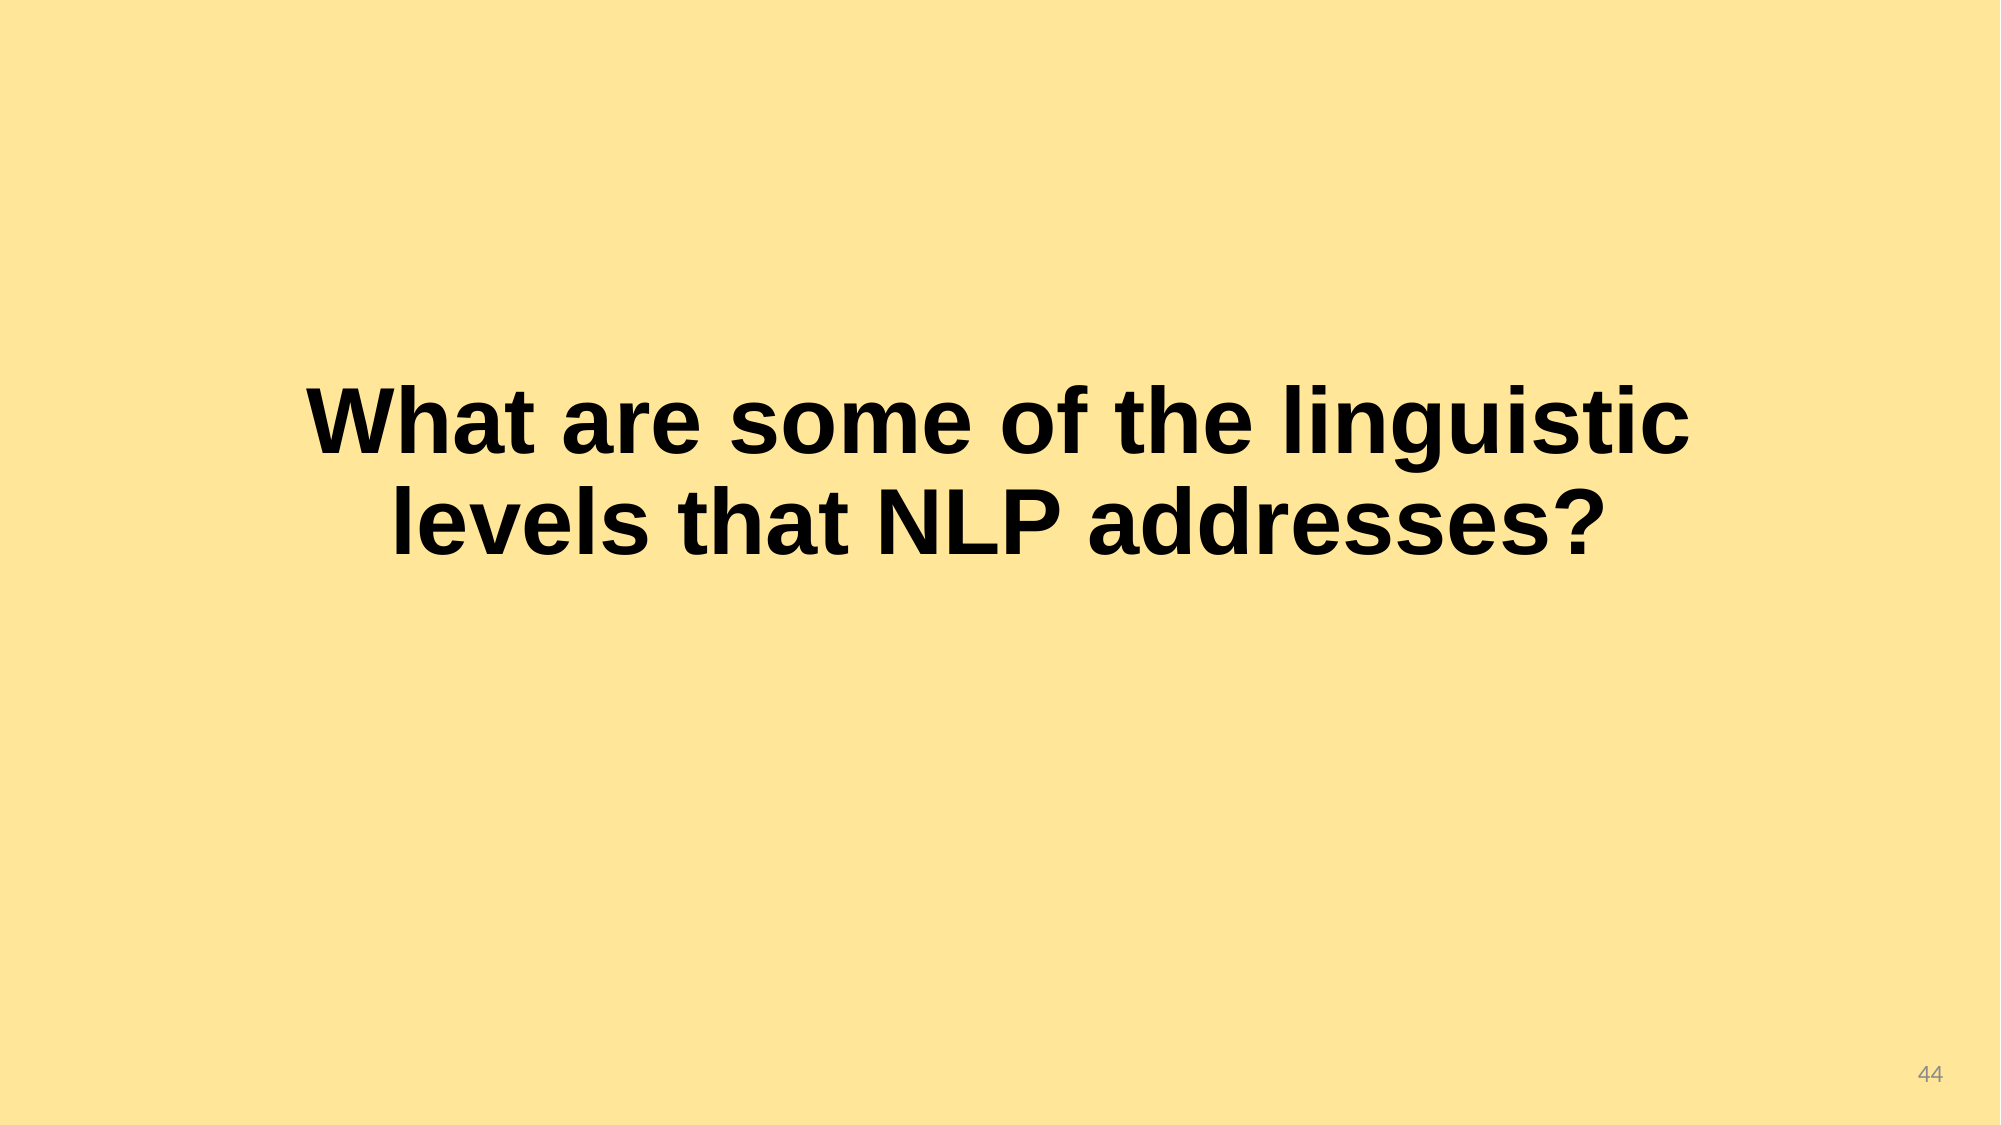

# What are some of the linguistic levels that NLP addresses?
44